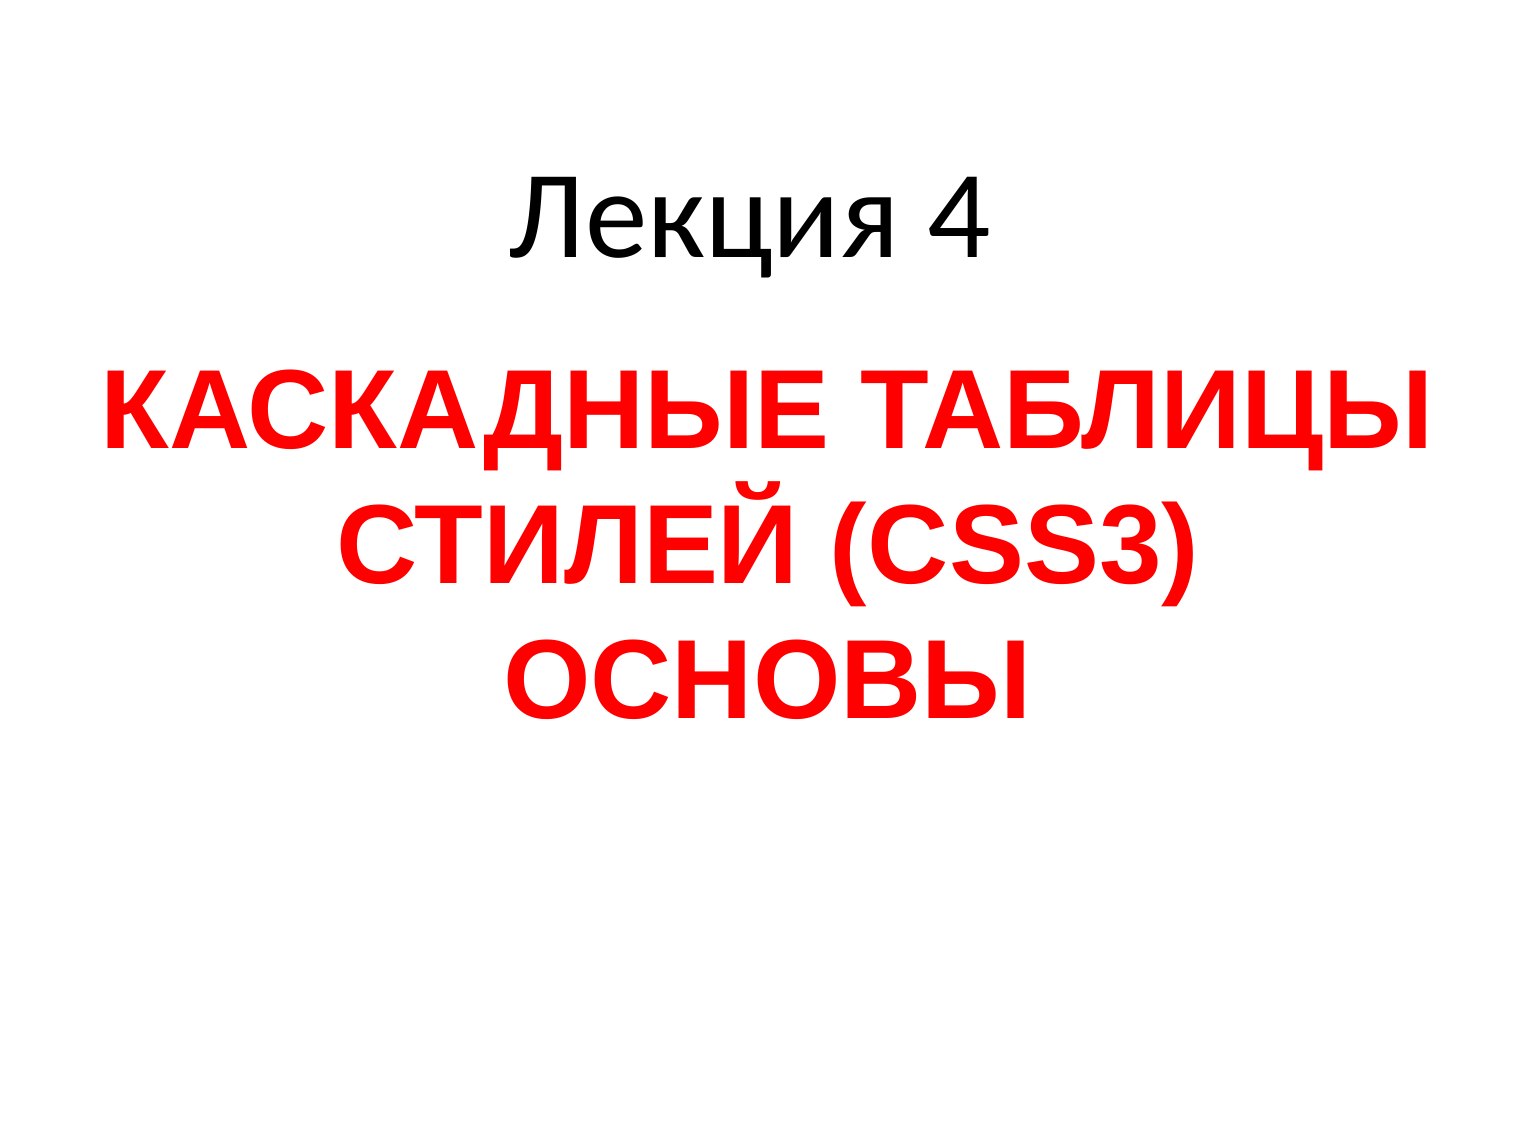

# Лекция 4
КАСКАДНЫЕ ТАБЛИЦЫ СТИЛЕЙ (CSS3)
ОСНОВЫ